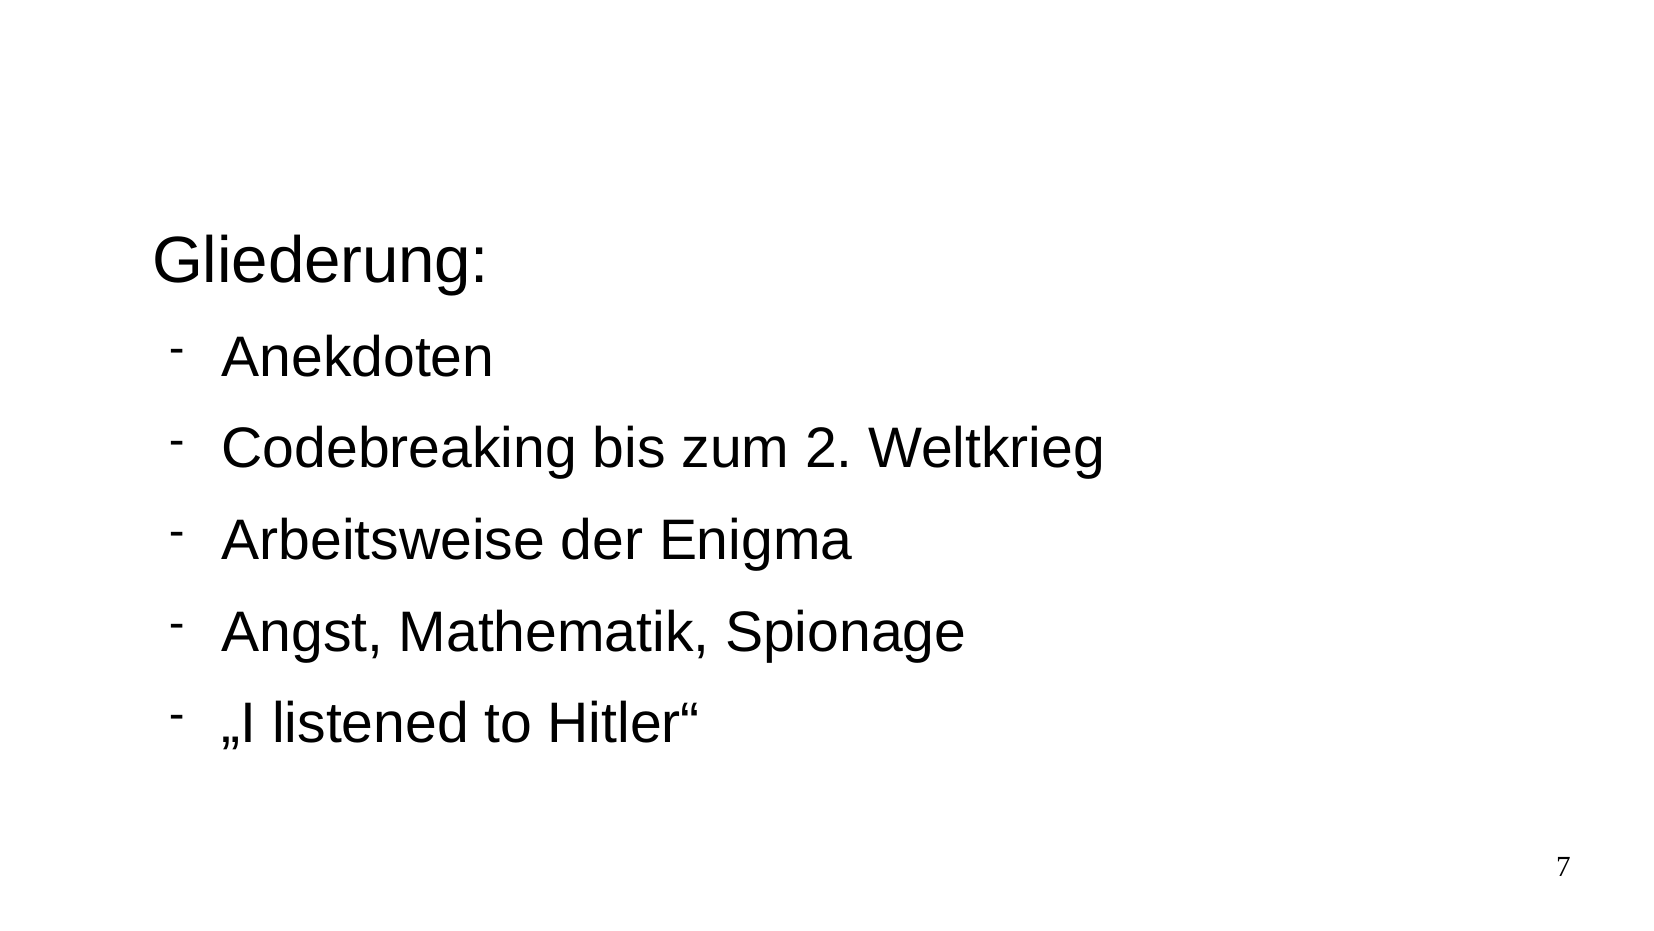

#
Gliederung:
Anekdoten
Codebreaking bis zum 2. Weltkrieg
Arbeitsweise der Enigma
Angst, Mathematik, Spionage
„I listened to Hitler“
7